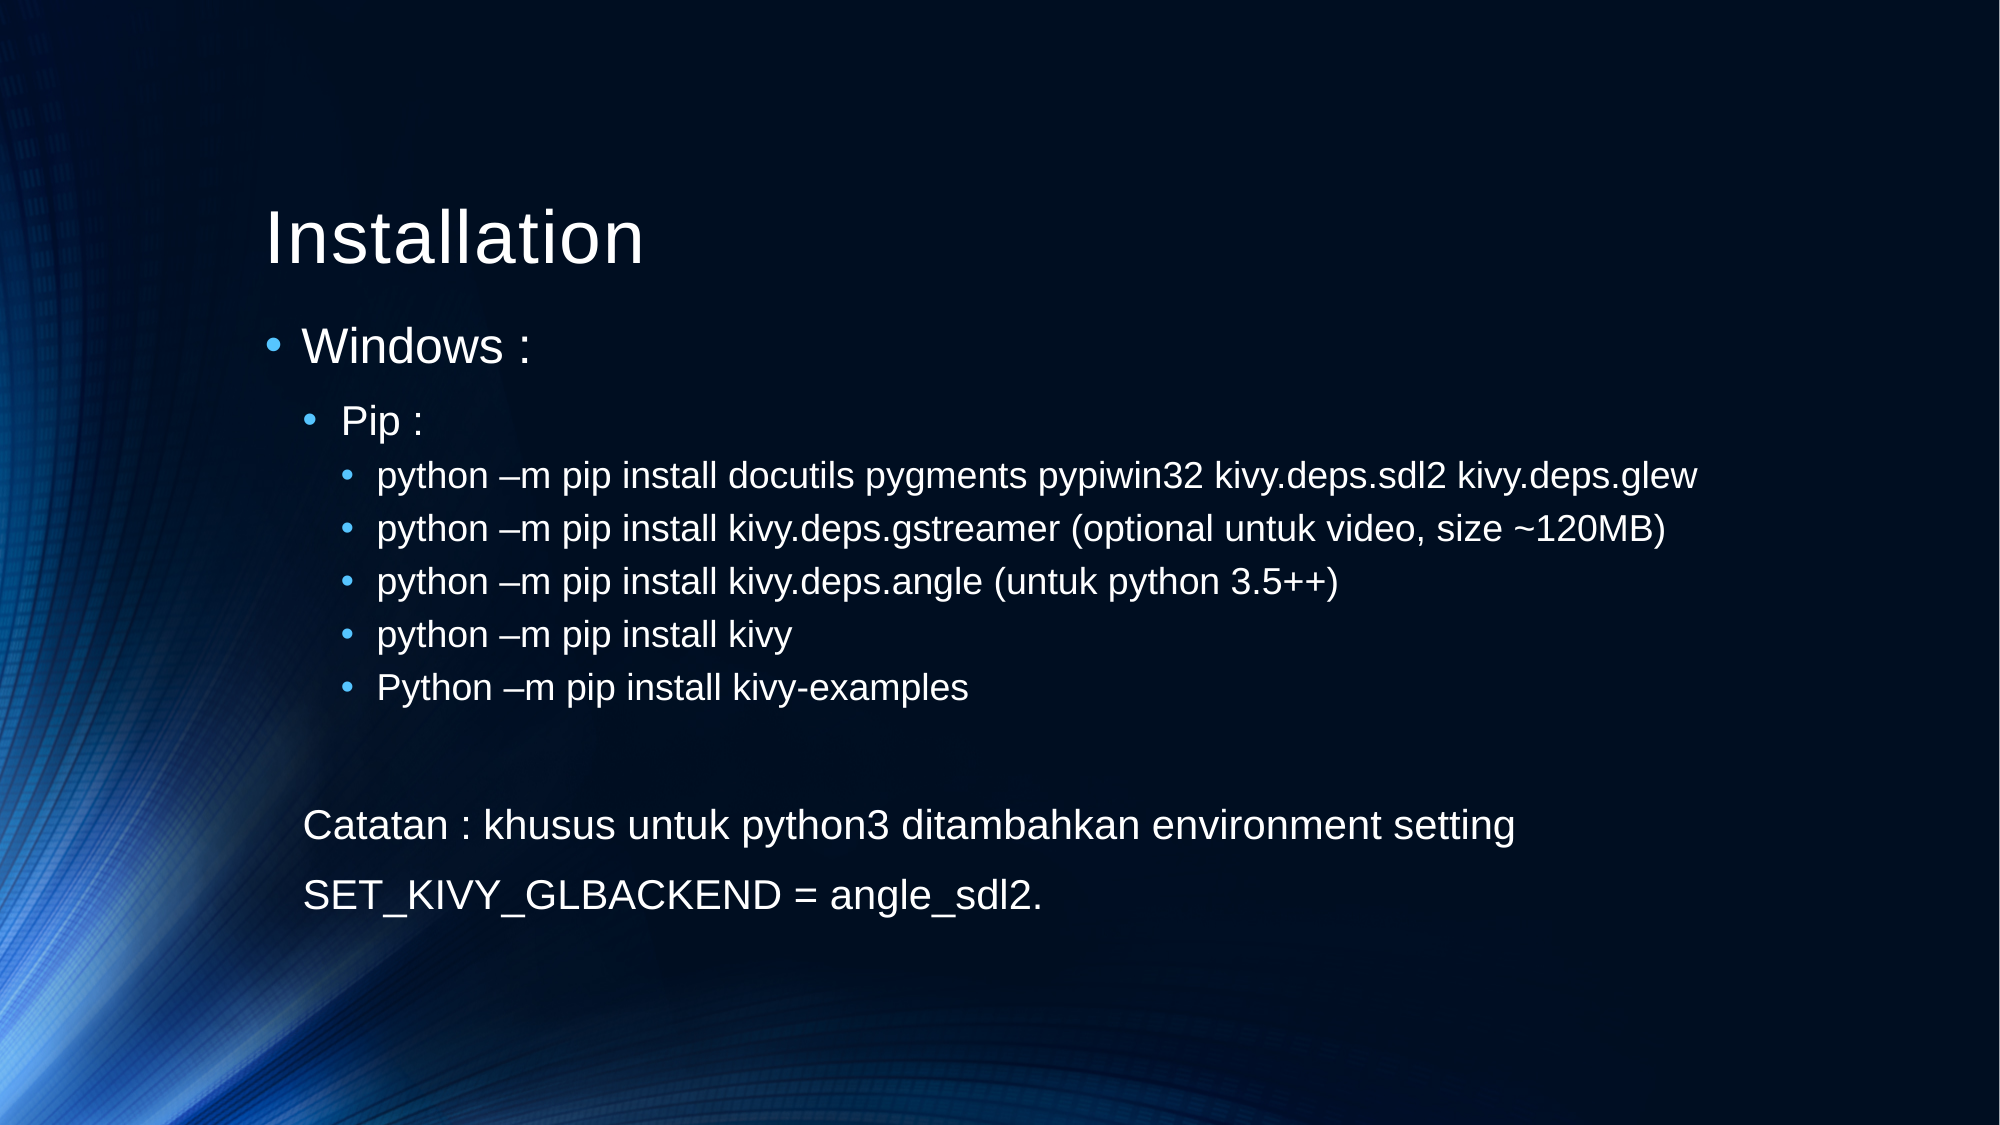

# Installation
Windows :
Pip :
python –m pip install docutils pygments pypiwin32 kivy.deps.sdl2 kivy.deps.glew
python –m pip install kivy.deps.gstreamer (optional untuk video, size ~120MB)
python –m pip install kivy.deps.angle (untuk python 3.5++)
python –m pip install kivy
Python –m pip install kivy-examples

Catatan : khusus untuk python3 ditambahkan environment setting
SET_KIVY_GLBACKEND = angle_sdl2.